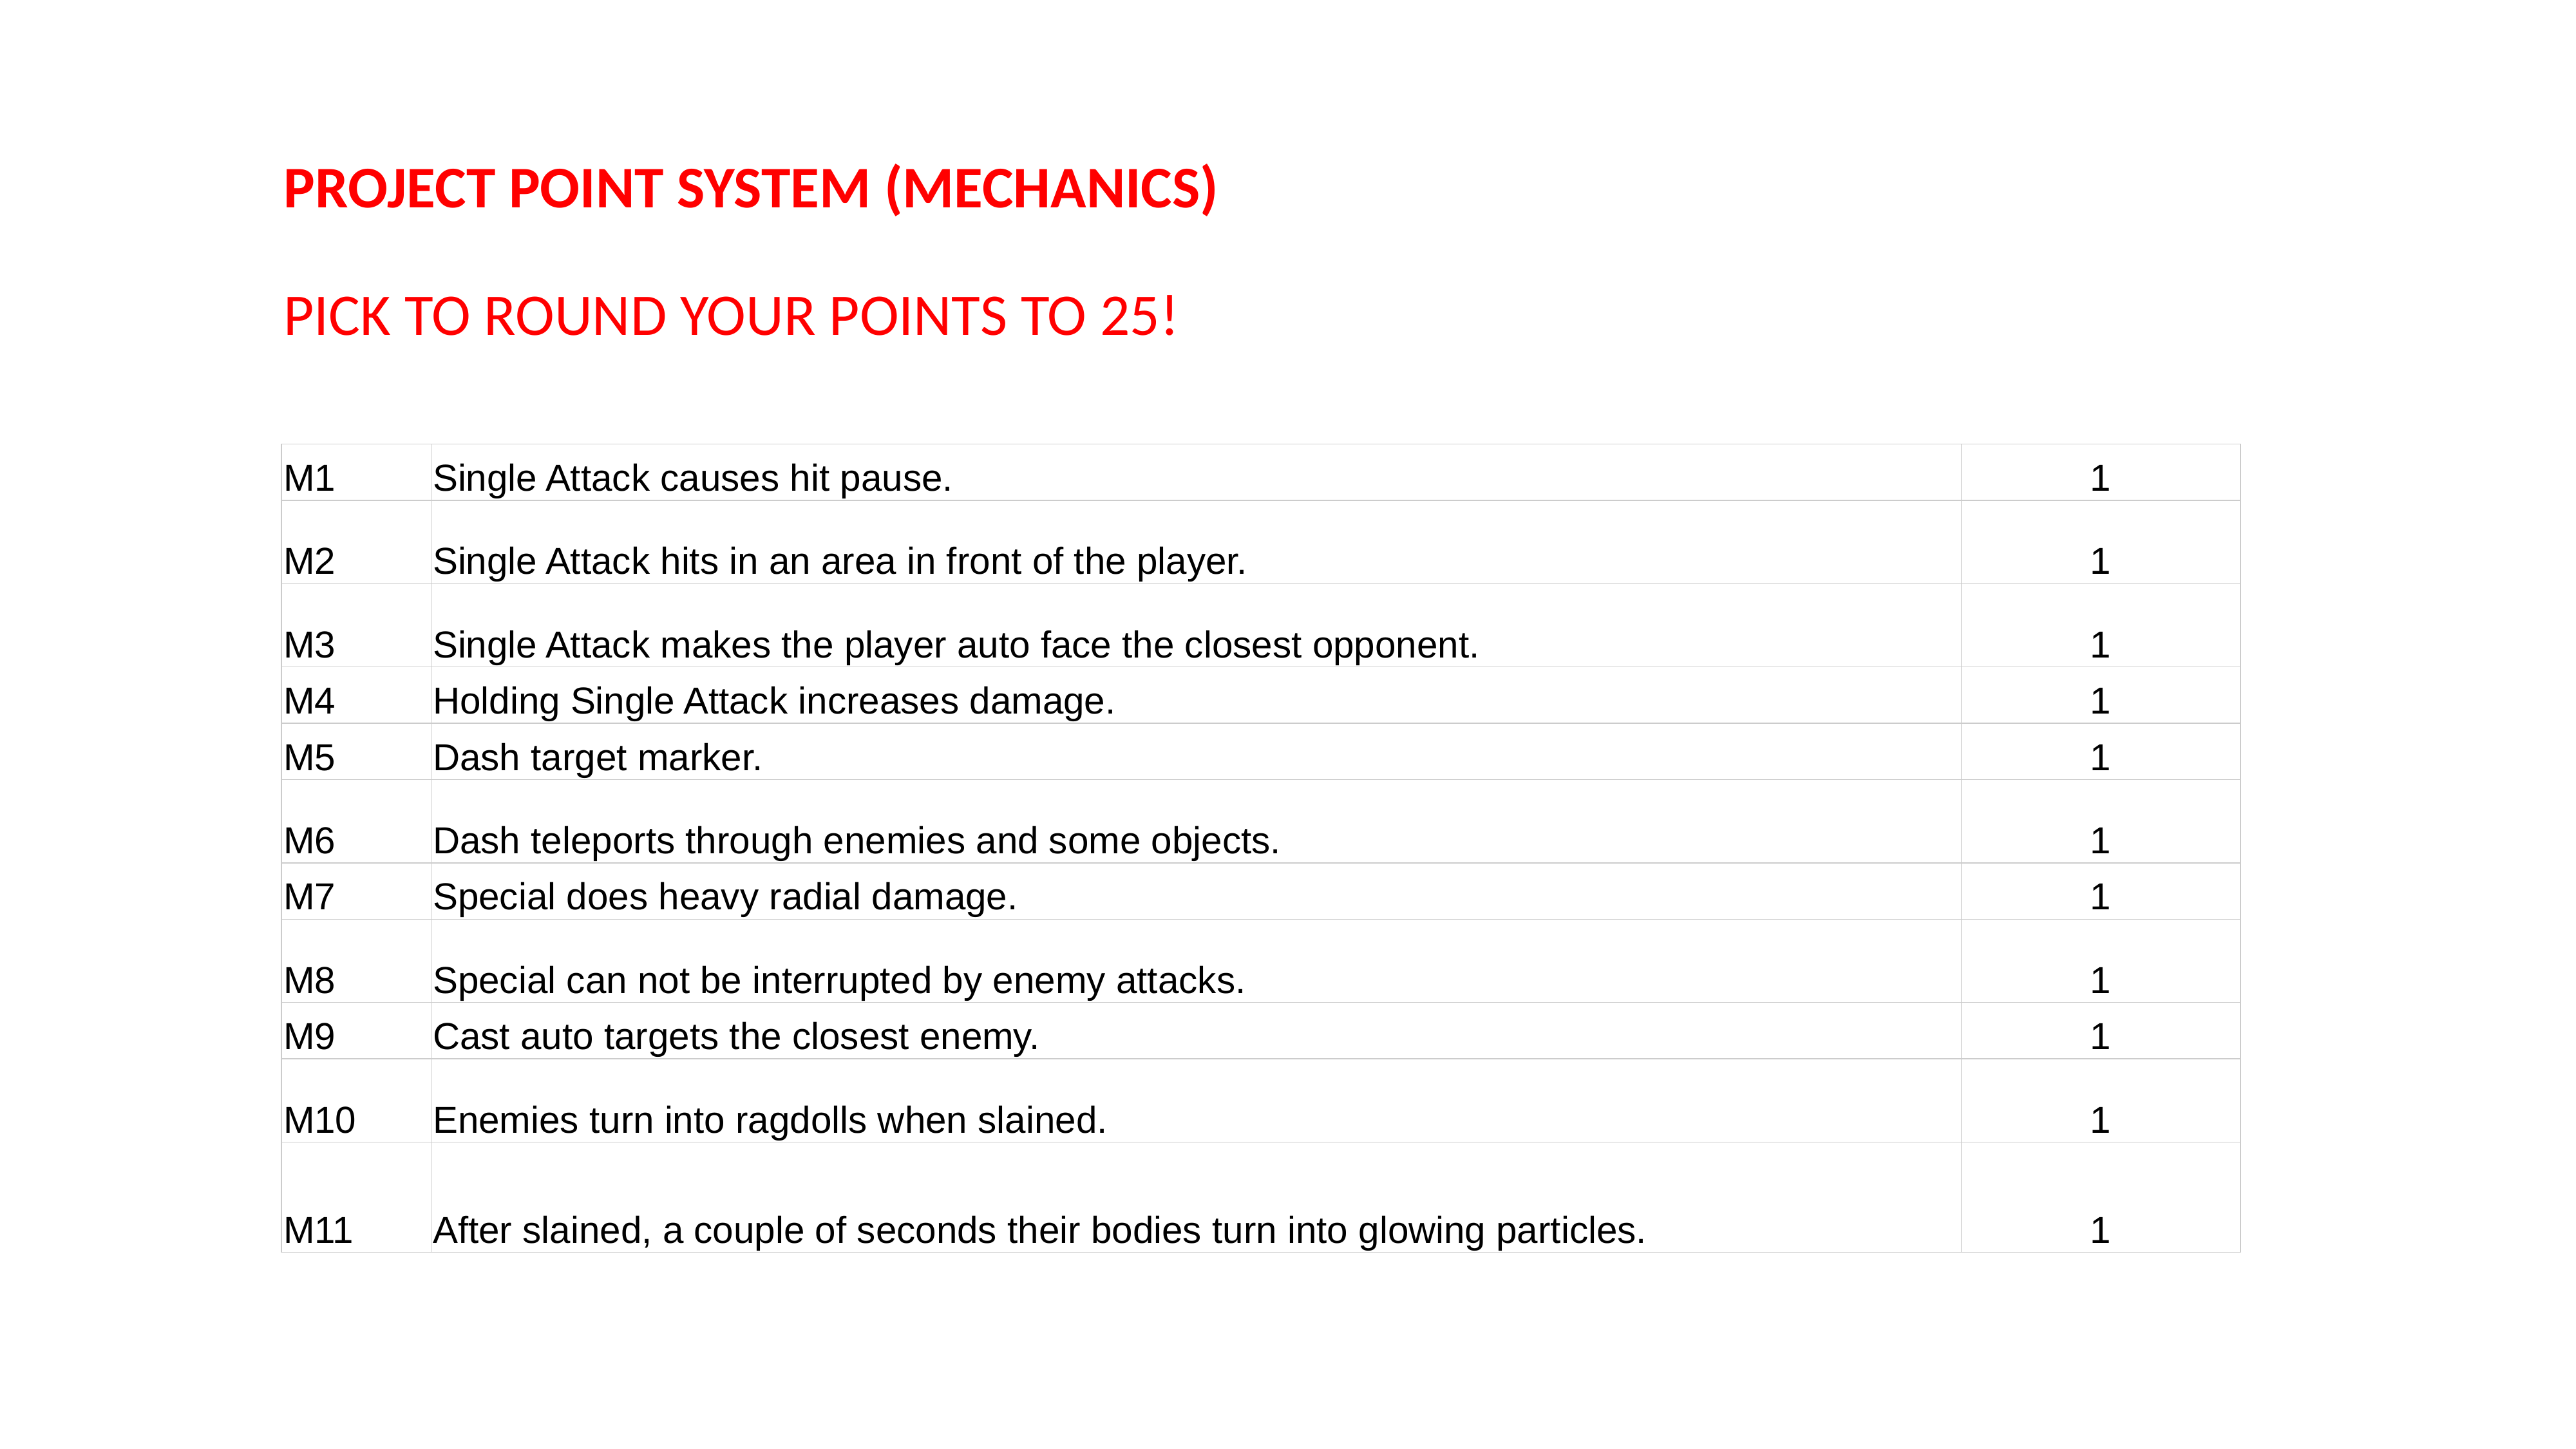

# PROJECT POINT SYSTEM (MECHANICS) PICK TO ROUND YOUR POINTS TO 25!

| M1 | Single Attack causes hit pause. | 1 |
| --- | --- | --- |
| M2 | Single Attack hits in an area in front of the player. | 1 |
| M3 | Single Attack makes the player auto face the closest opponent. | 1 |
| M4 | Holding Single Attack increases damage. | 1 |
| M5 | Dash target marker. | 1 |
| M6 | Dash teleports through enemies and some objects. | 1 |
| M7 | Special does heavy radial damage. | 1 |
| M8 | Special can not be interrupted by enemy attacks. | 1 |
| M9 | Cast auto targets the closest enemy. | 1 |
| M10 | Enemies turn into ragdolls when slained. | 1 |
| M11 | After slained, a couple of seconds their bodies turn into glowing particles. | 1 |